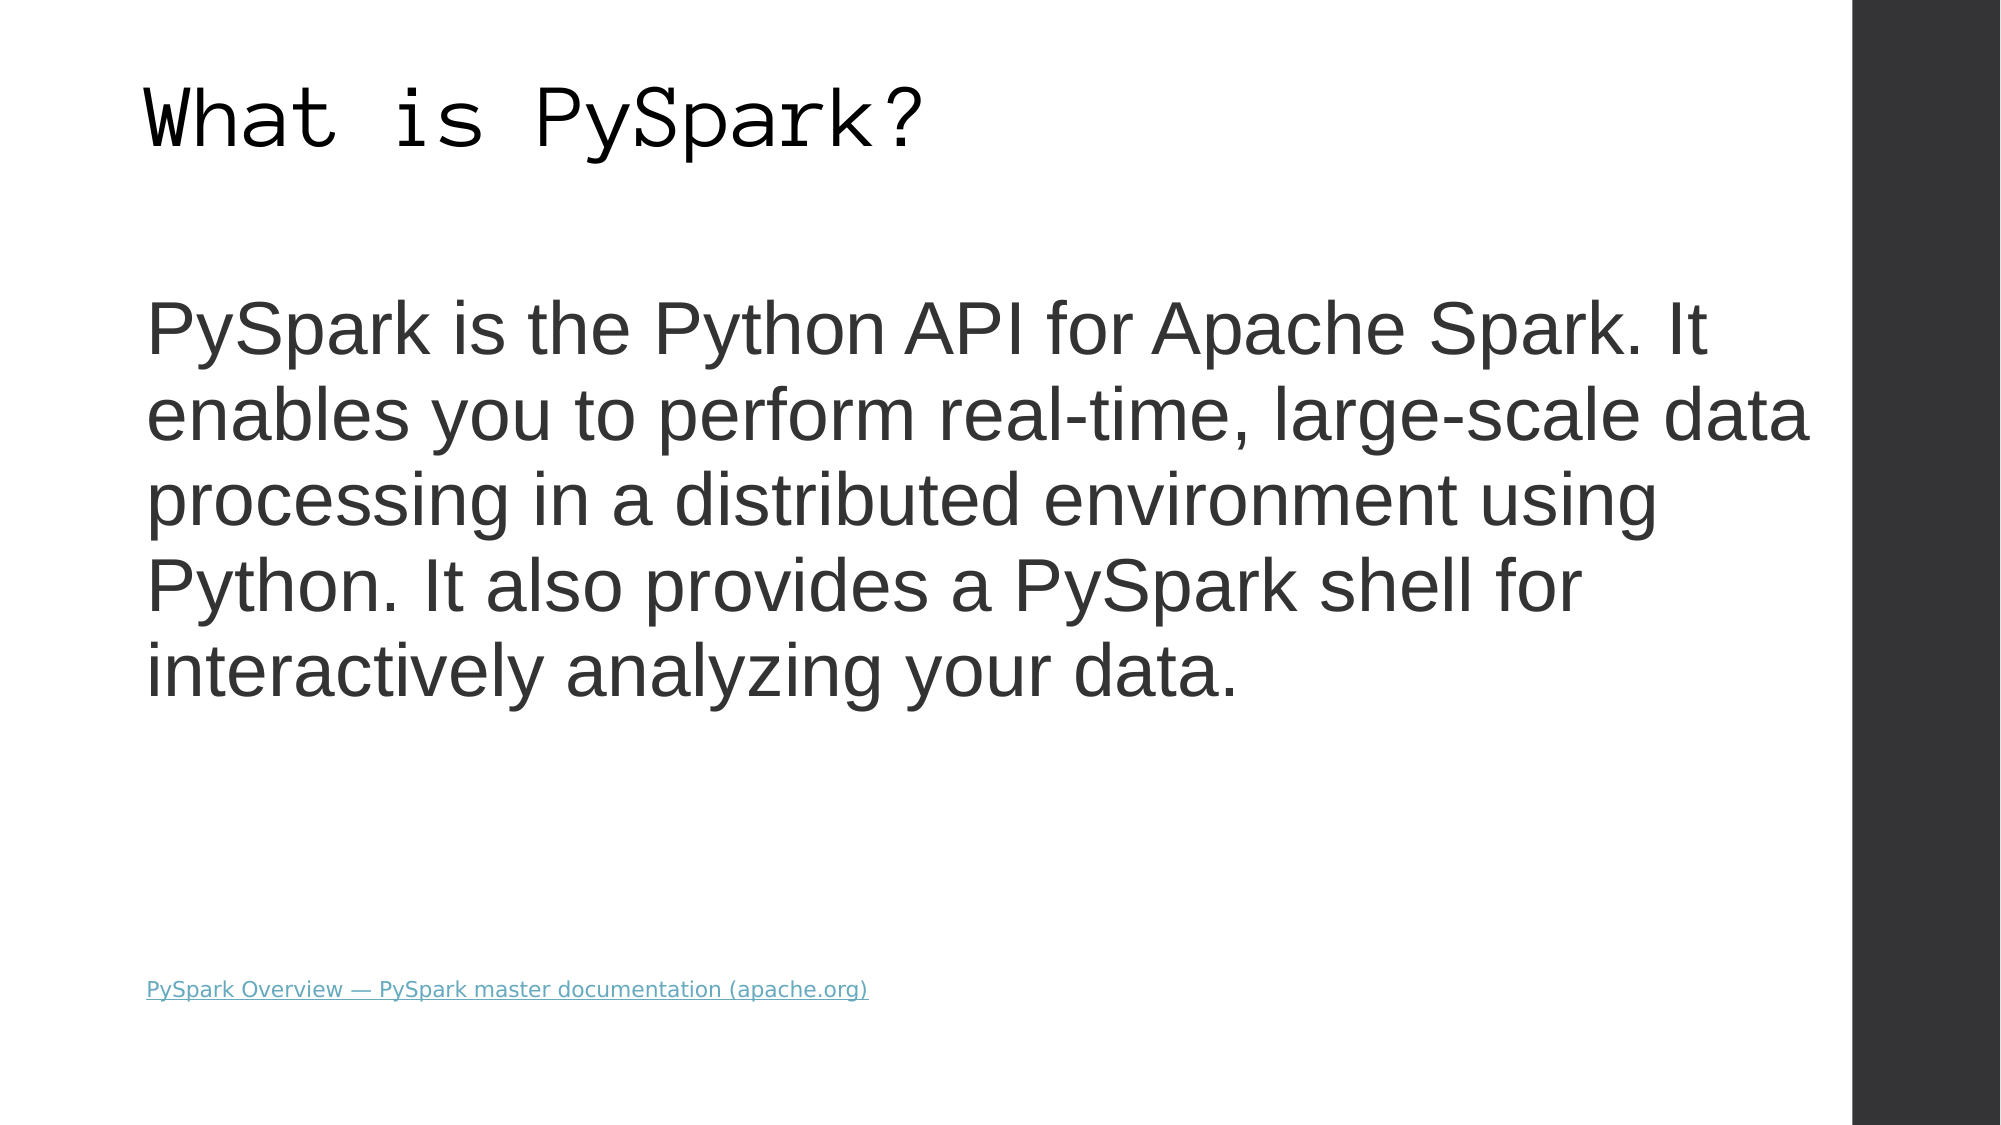

# What is PySpark?
PySpark is the Python API for Apache Spark. It enables you to perform real-time, large-scale data processing in a distributed environment using Python. It also provides a PySpark shell for interactively analyzing your data.
PySpark Overview — PySpark master documentation (apache.org)